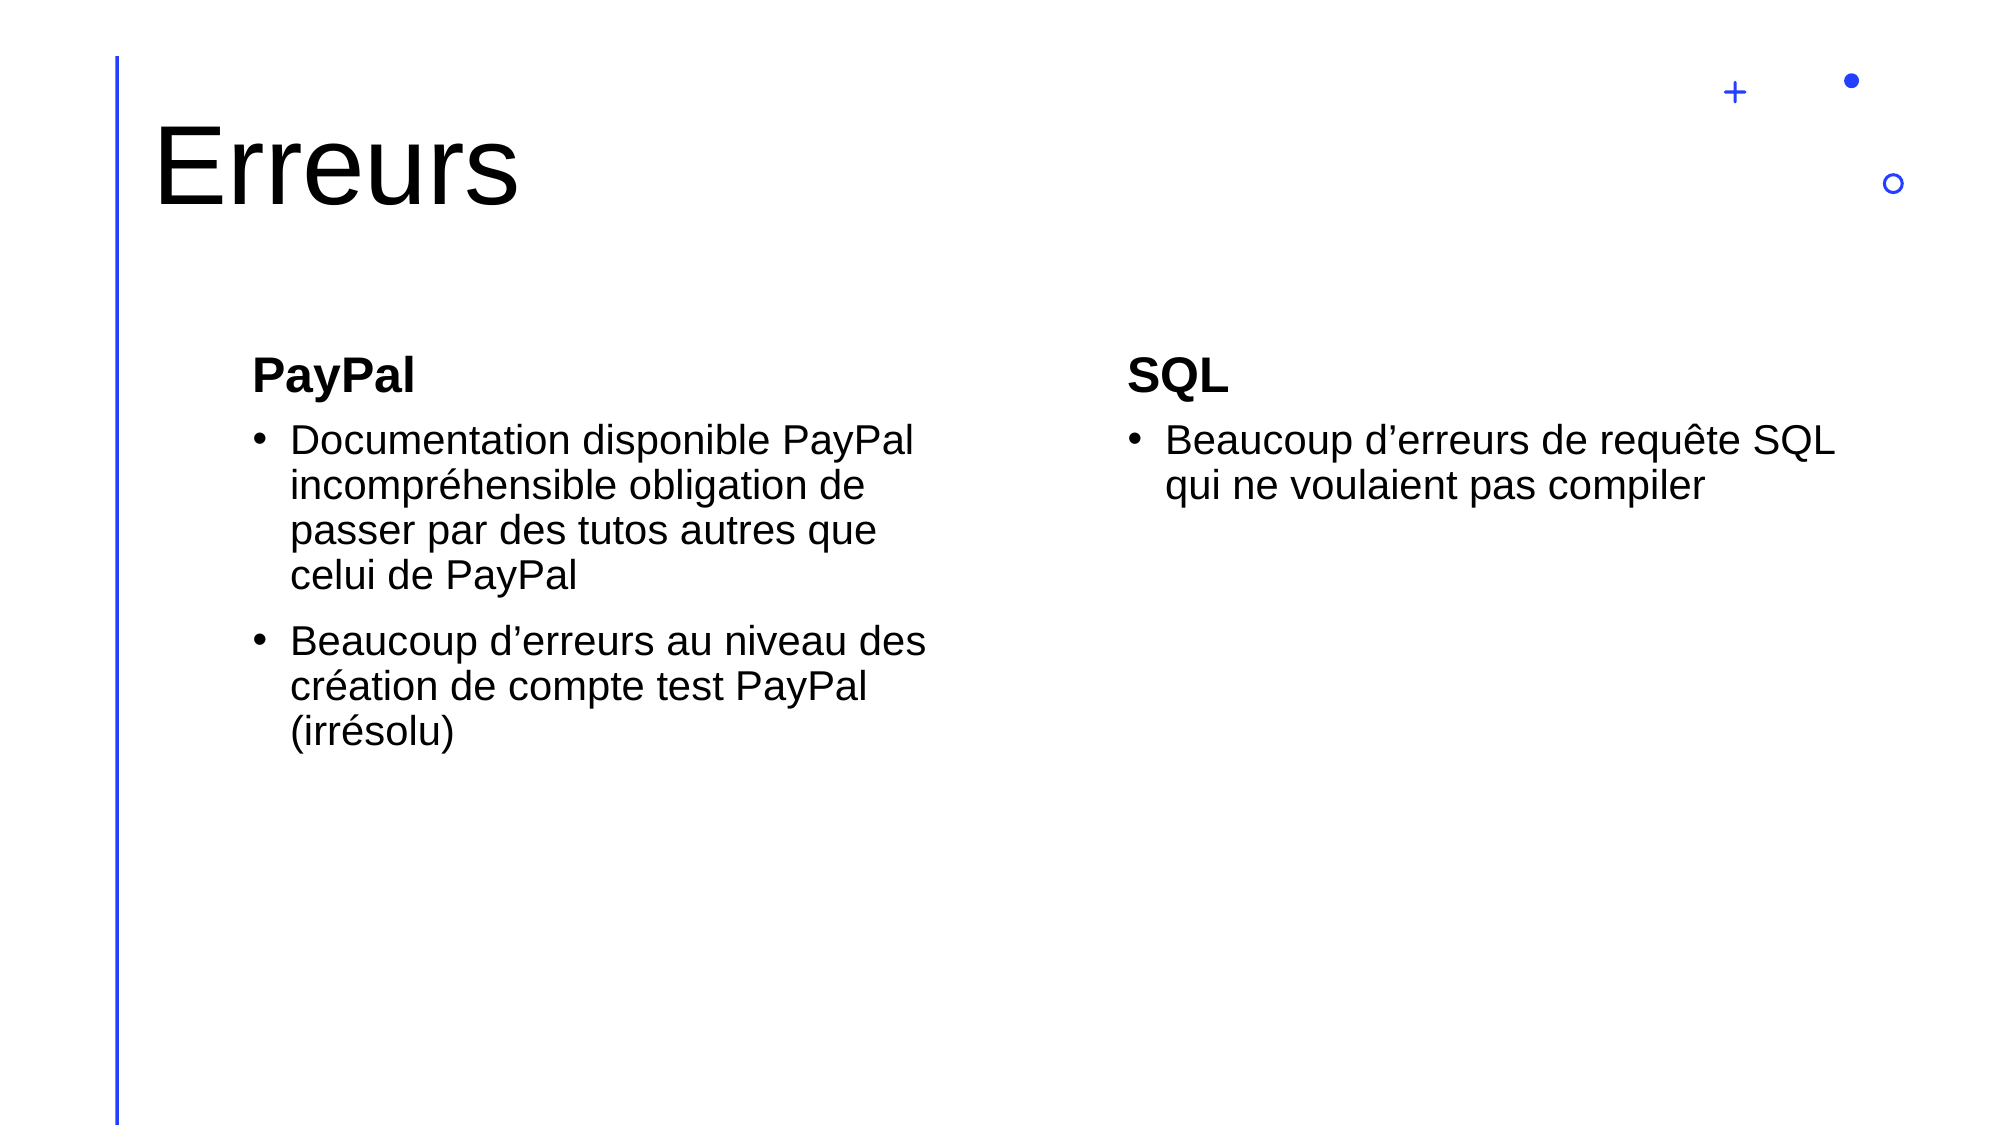

# Erreurs
PayPal
SQL
Documentation disponible PayPal incompréhensible obligation de passer par des tutos autres que celui de PayPal
Beaucoup d’erreurs au niveau des création de compte test PayPal (irrésolu)
Beaucoup d’erreurs de requête SQL qui ne voulaient pas compiler